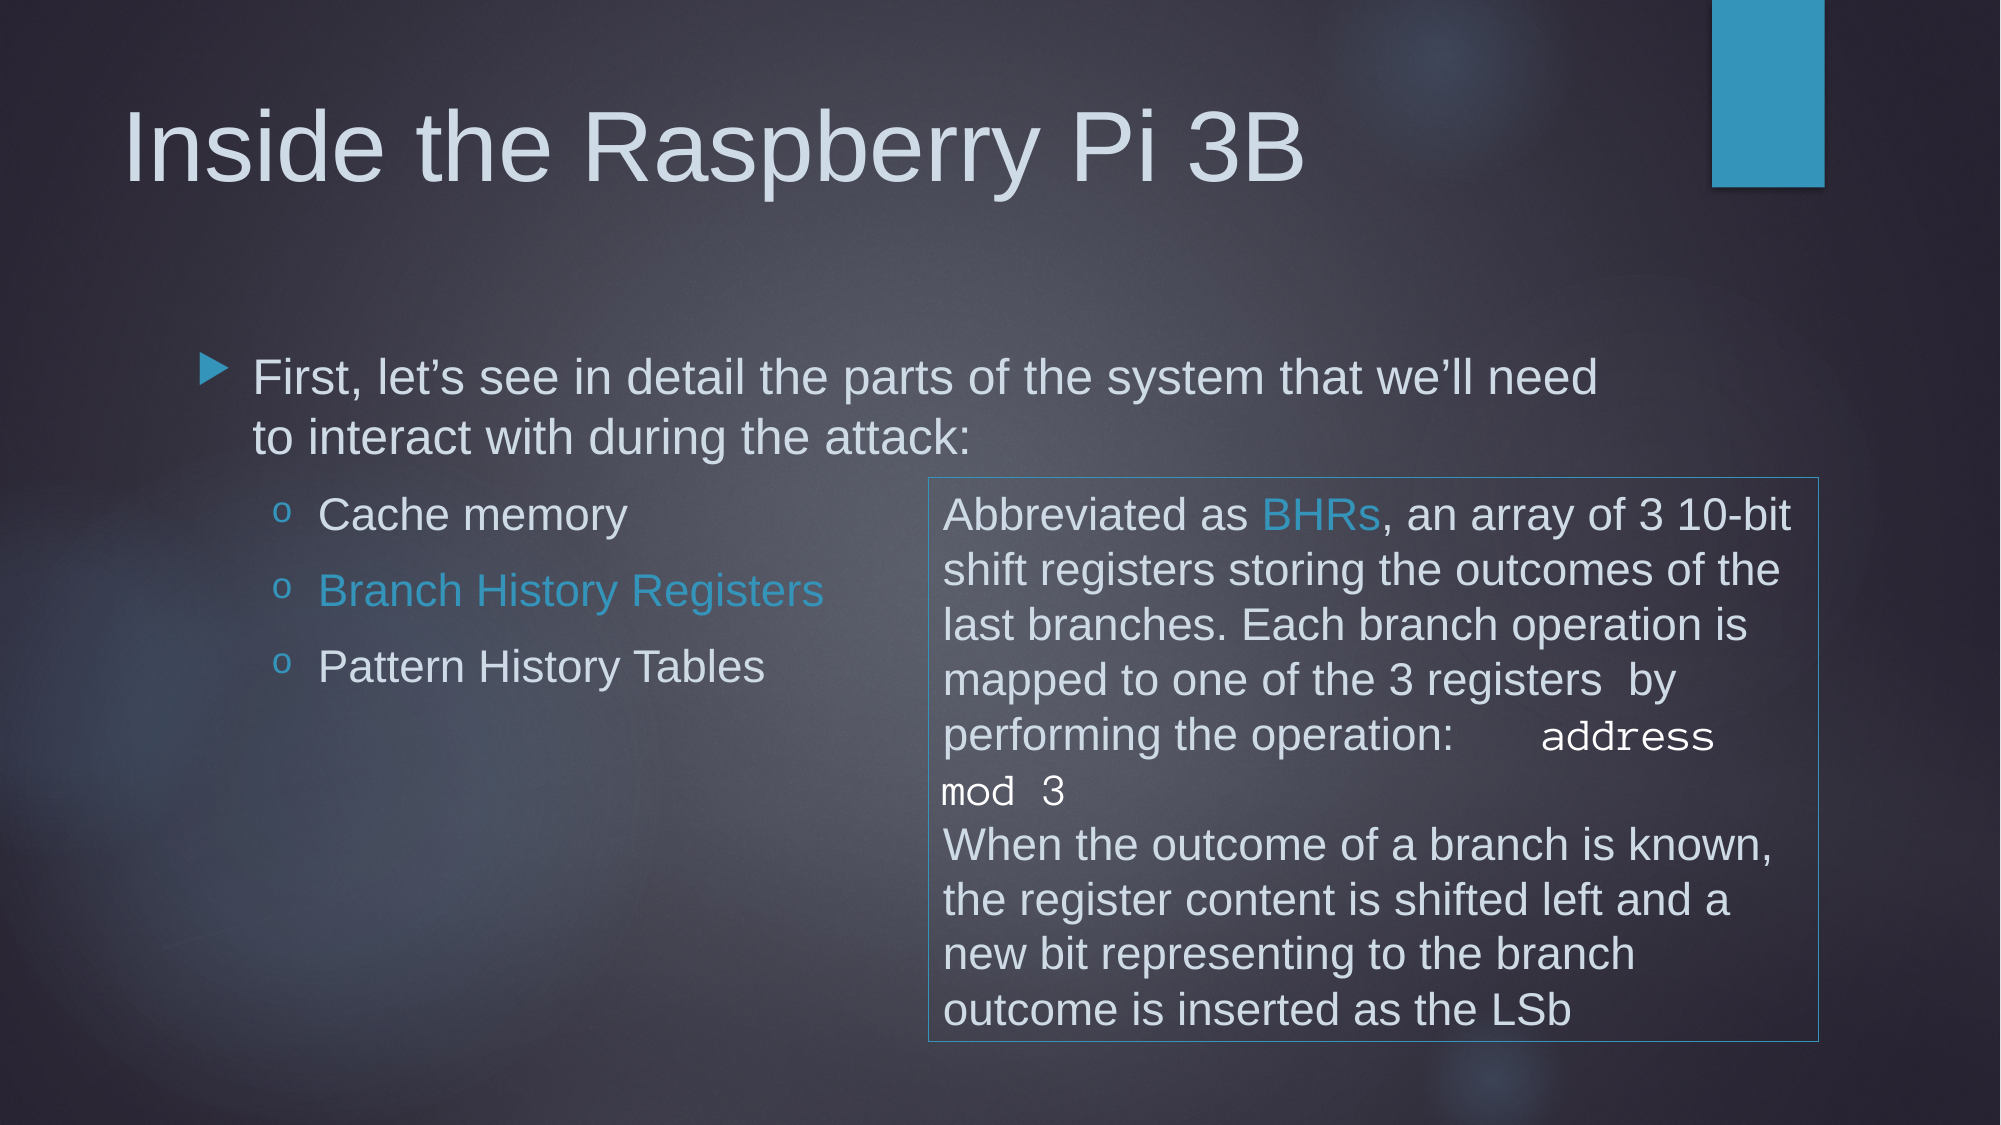

# Inside the Raspberry Pi 3B
First, let’s see in detail the parts of the system that we’ll need to interact with during the attack:
Cache memory
Branch History Registers
Pattern History Tables

Abbreviated as BHRs, an array of 3 10-bit shift registers storing the outcomes of the last branches. Each branch operation is mapped to one of the 3 registers  by performing the operation:	address mod 3
When the outcome of a branch is known, the register content is shifted left and a new bit representing to the branch outcome is inserted as the LSb